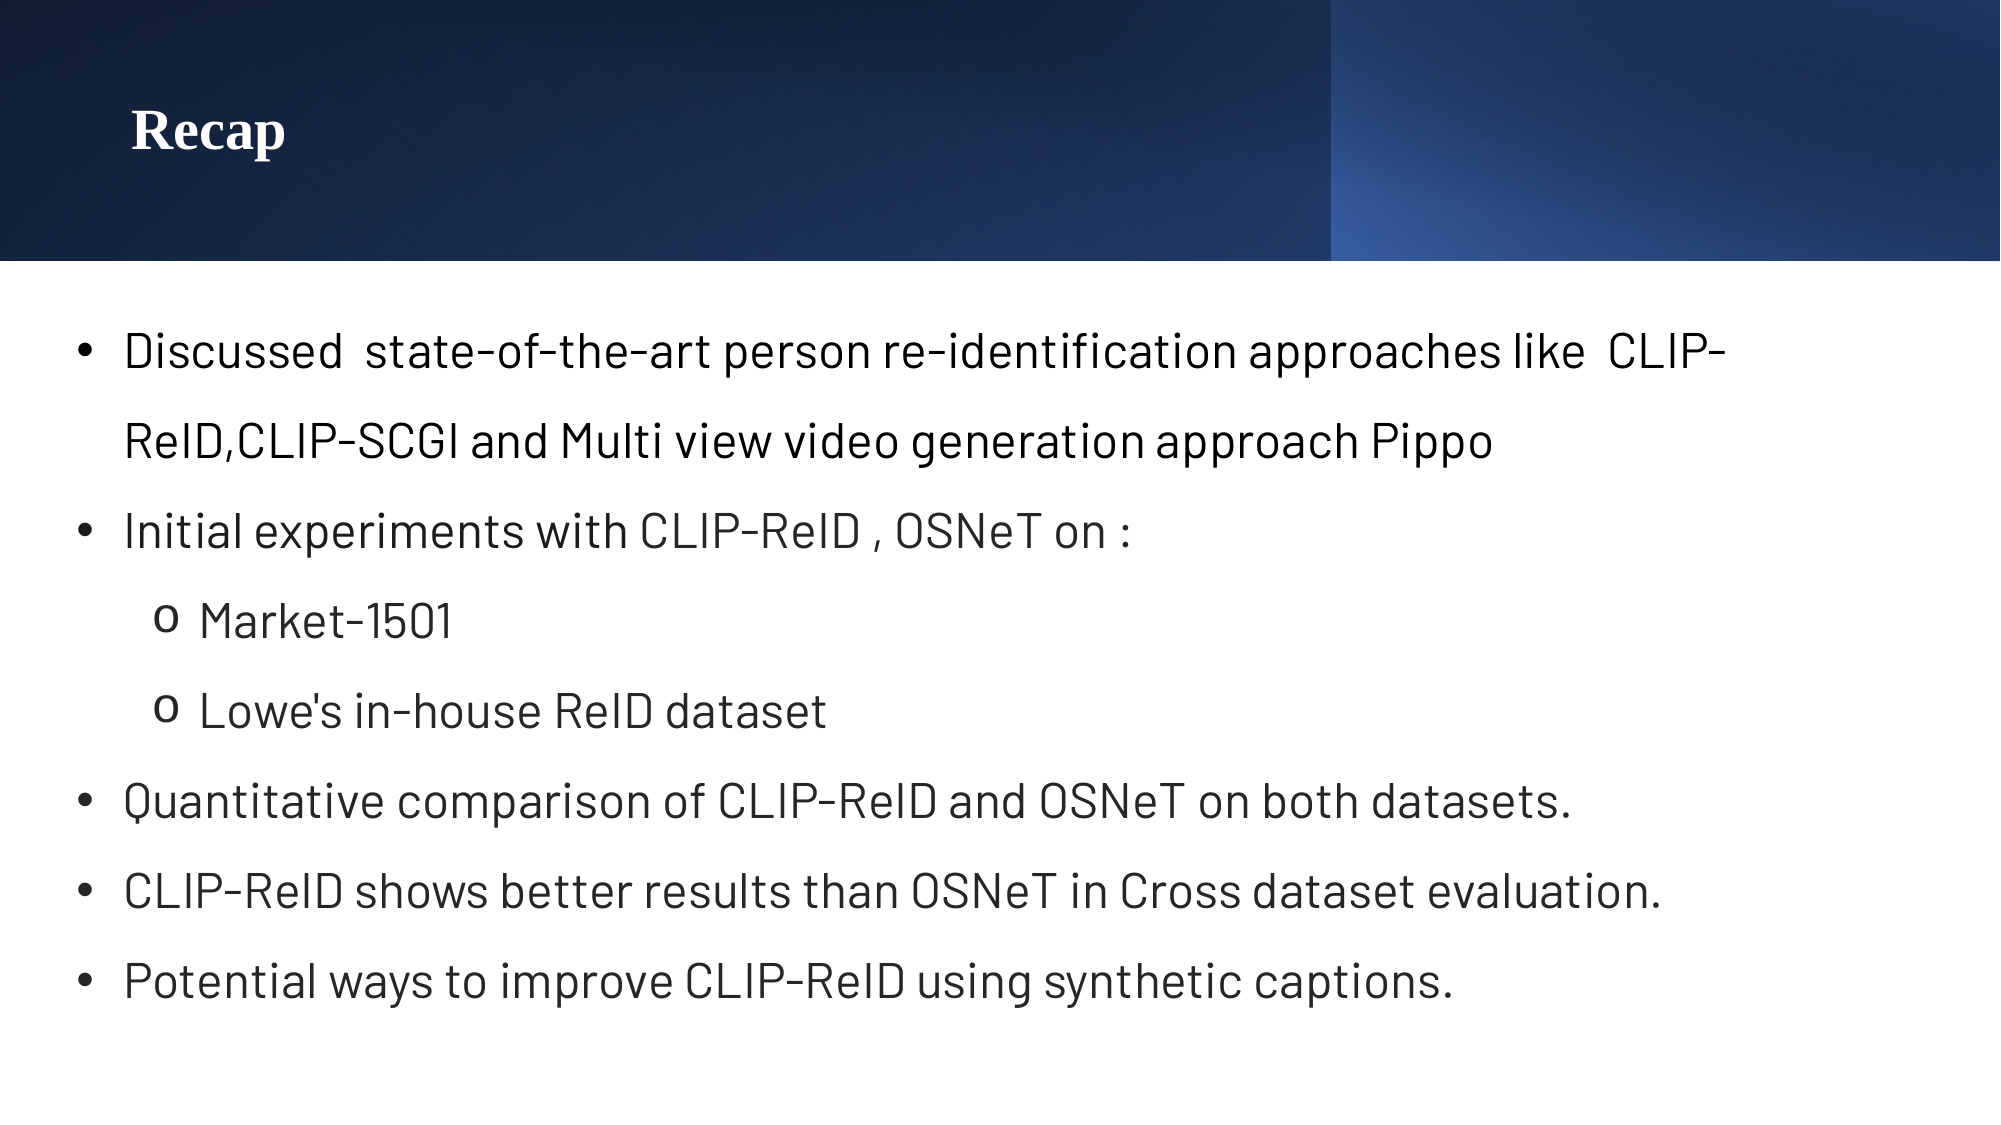

# Recap
Discussed  state-of-the-art person re-identification approaches like  CLIP-ReID,CLIP-SCGI and Multi view video generation approach Pippo
Initial experiments with CLIP-ReID , OSNeT on :
Market-1501
Lowe's in-house ReID dataset
Quantitative comparison of CLIP-ReID and OSNeT on both datasets.
CLIP-ReID shows better results than OSNeT in Cross dataset evaluation.
Potential ways to improve CLIP-ReID using synthetic captions.